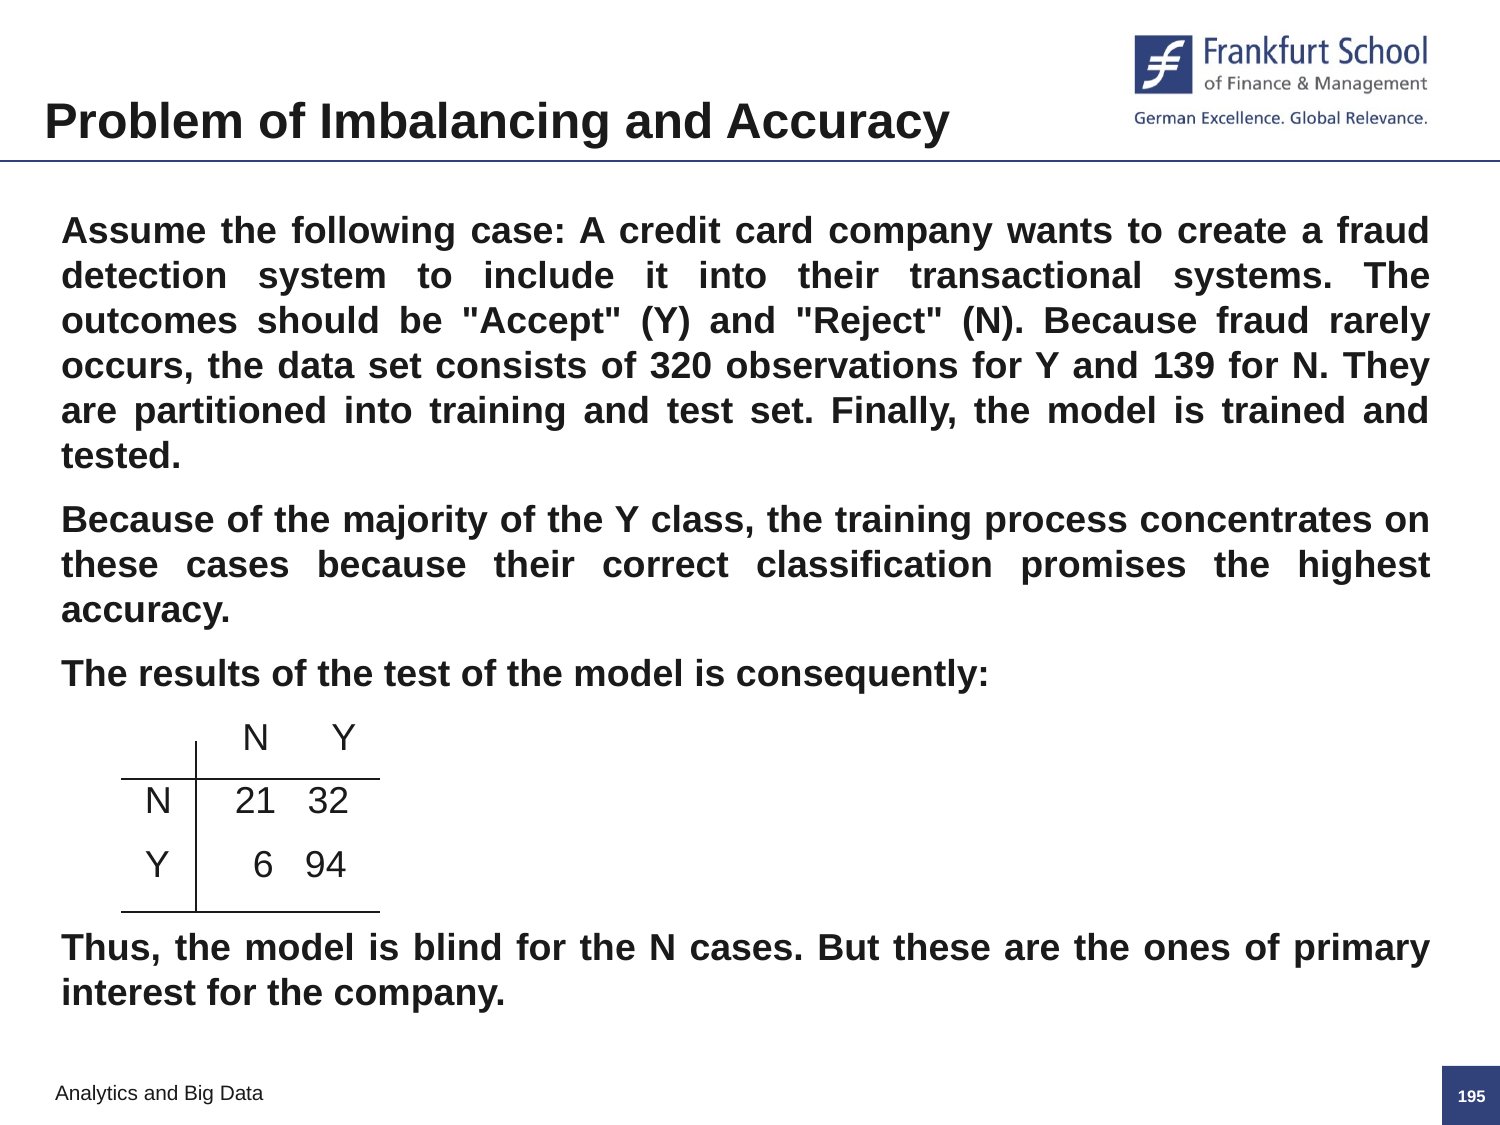

Problem of Imbalancing and Accuracy
Assume the following case: A credit card company wants to create a fraud detection system to include it into their transactional systems. The outcomes should be "Accept" (Y) and "Reject" (N). Because fraud rarely occurs, the data set consists of 320 observations for Y and 139 for N. They are partitioned into training and test set. Finally, the model is trained and tested.
Because of the majority of the Y class, the training process concentrates on these cases because their correct classification promises the highest accuracy.
The results of the test of the model is consequently:
	   N      Y
        N      21   32
        Y        6   94
Thus, the model is blind for the N cases. But these are the ones of primary interest for the company.
195